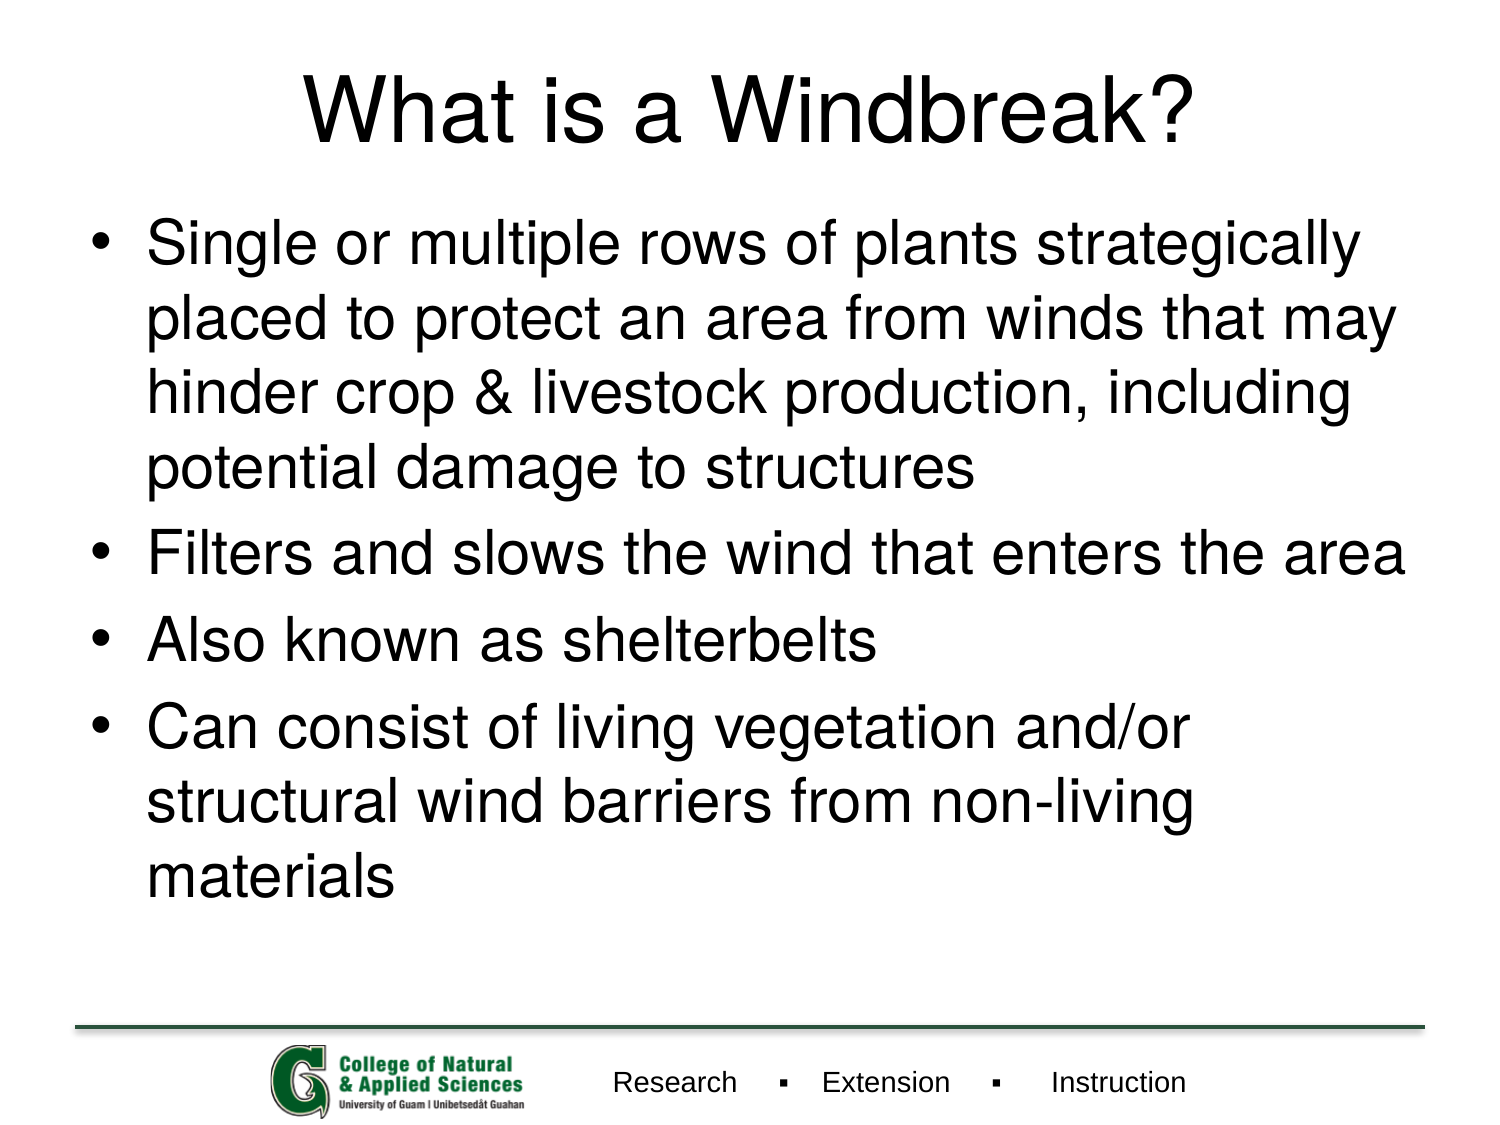

# What is a Windbreak?
Single or multiple rows of plants strategically placed to protect an area from winds that may hinder crop & livestock production, including potential damage to structures
Filters and slows the wind that enters the area
Also known as shelterbelts
Can consist of living vegetation and/or structural wind barriers from non-living materials